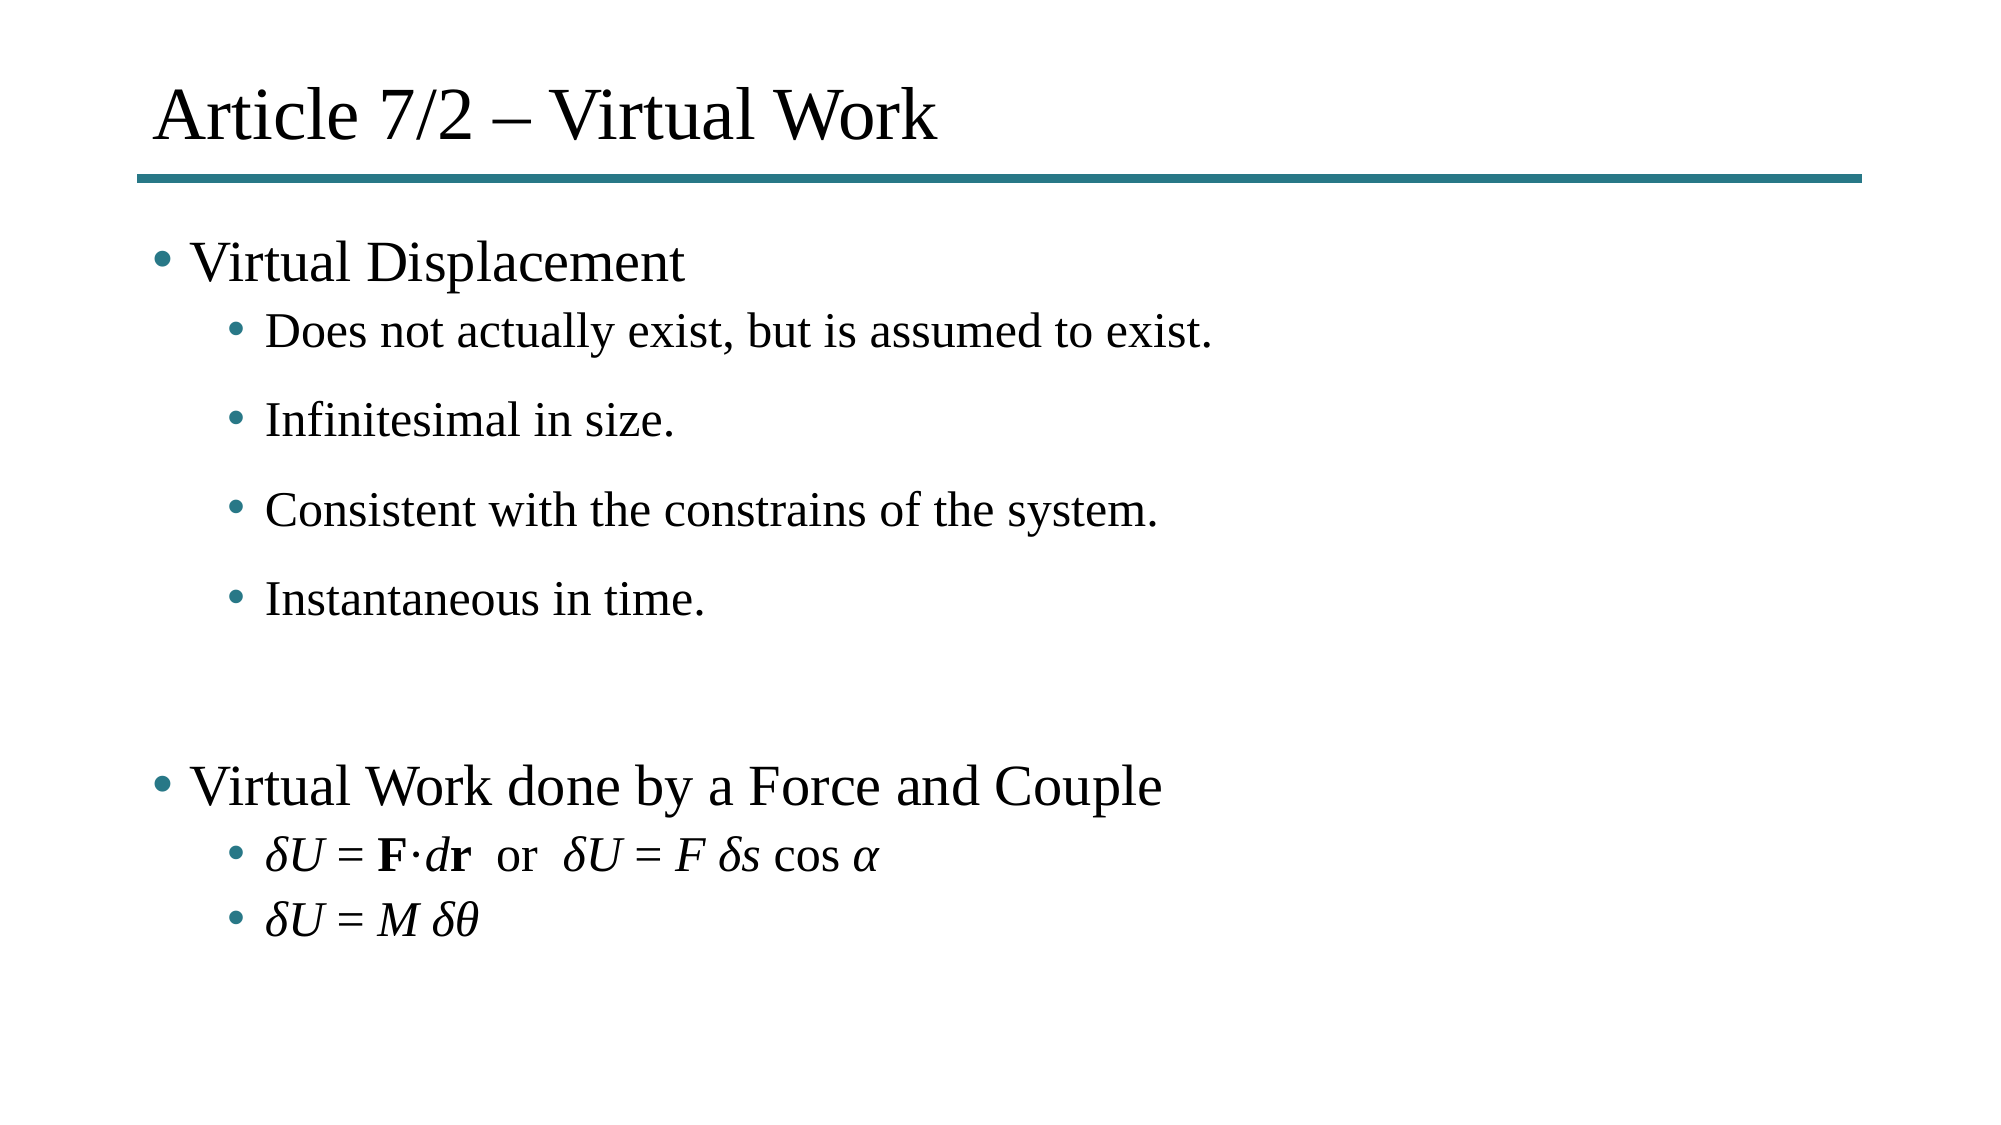

# Article 7/2 – Virtual Work
Virtual Displacement
Does not actually exist, but is assumed to exist.
Infinitesimal in size.
Consistent with the constrains of the system.
Instantaneous in time.

Virtual Work done by a Force and Couple
δU = F·dr  or  δU = F δs cos α
δU = M δθ